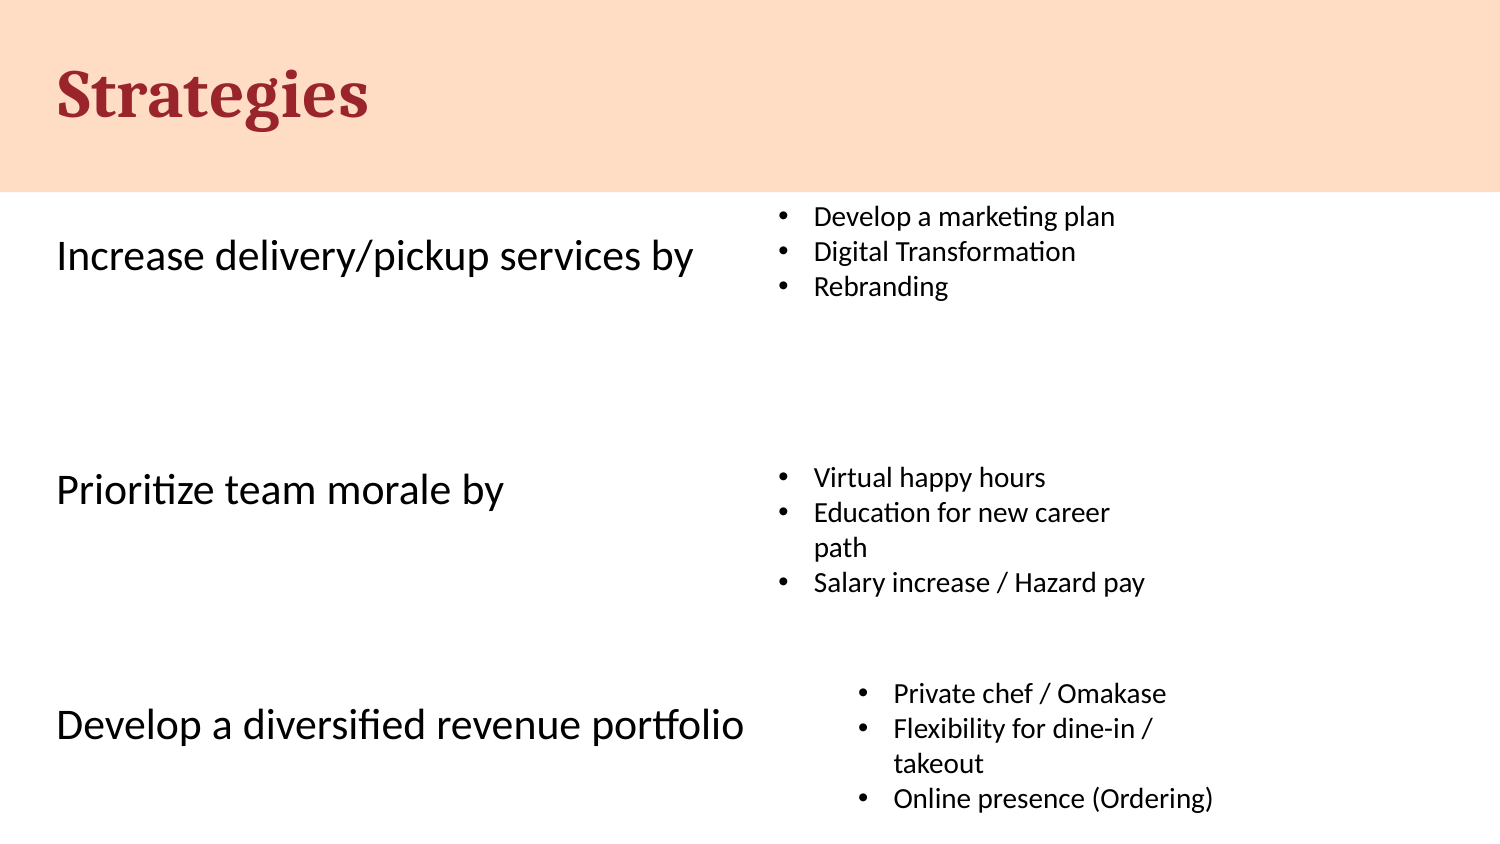

# Strategies
Develop a marketing plan
Digital Transformation
Rebranding
Increase delivery/pickup services by

Virtual happy hours
Education for new career path
Salary increase / Hazard pay
Prioritize team morale by
Private chef / Omakase
Flexibility for dine-in / takeout
Online presence (Ordering)
Develop a diversified revenue portfolio
To achieve those objectives, we’ve developed unique strategies.

To increase our delivery and pickup services, we developed a new marketing plan, created a simple website for live grills, stripped down our menu to what we do best, and reintroduce our brand as a high-quality,  premium hibachi.

In the case of team building, we raised the salaries of our employees, created new ways of connection through online happy hours, as well as ensuring that all members of our team can arrive and work safely.

Lastly, to develop a diversified revenue portfolio, I’m pleased to introduce the idea of Omakase. Omakase is when our trained and experience chefs arrive at your home to bring the hibachi experience to you.